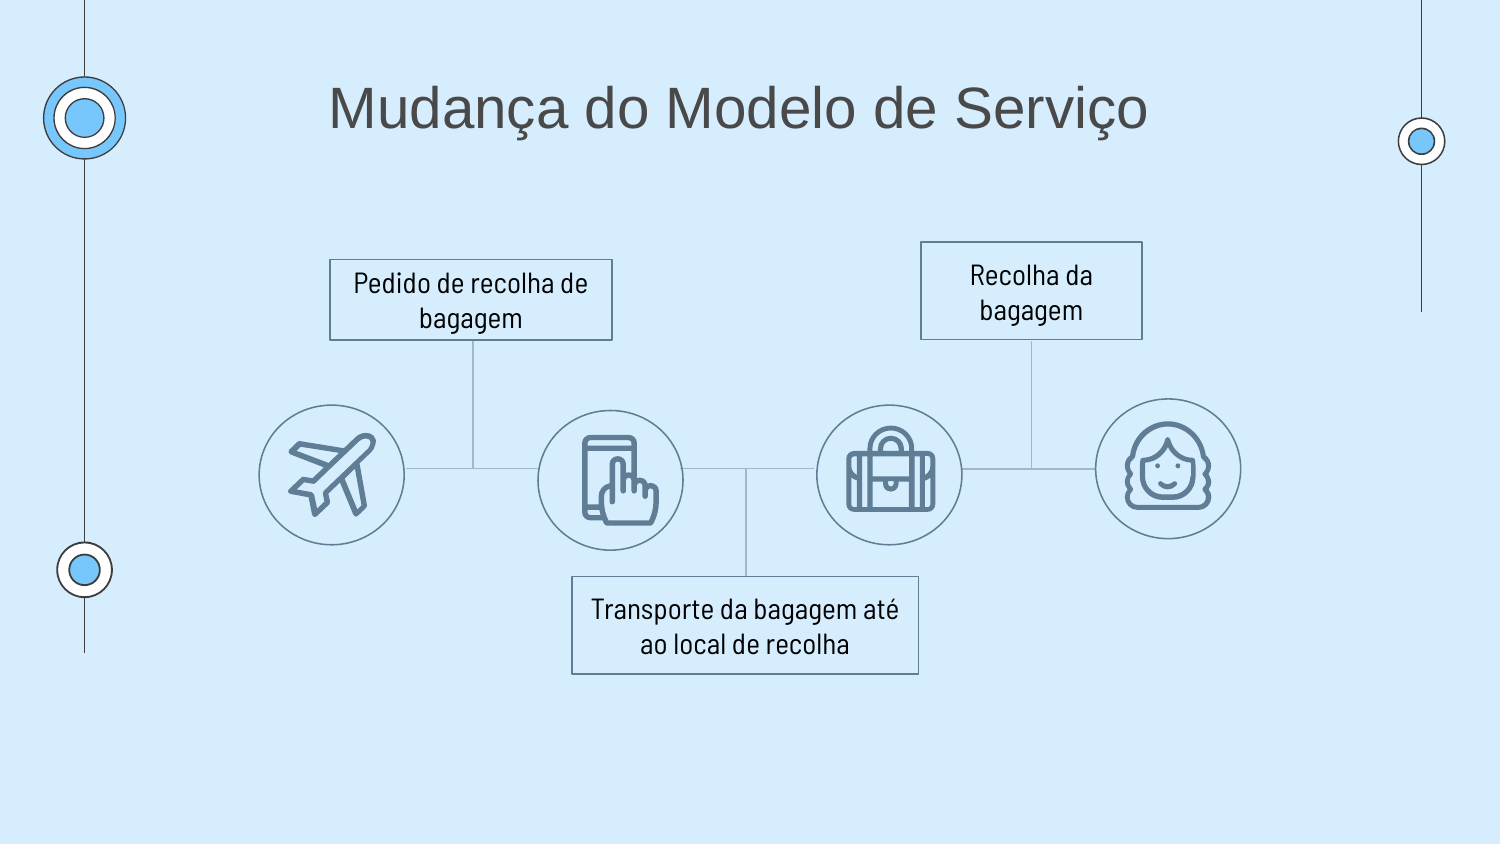

# Mudança do Modelo de Serviço
Recolha da bagagem
Pedido de recolha de bagagem

Transporte da bagagem até ao local de recolha